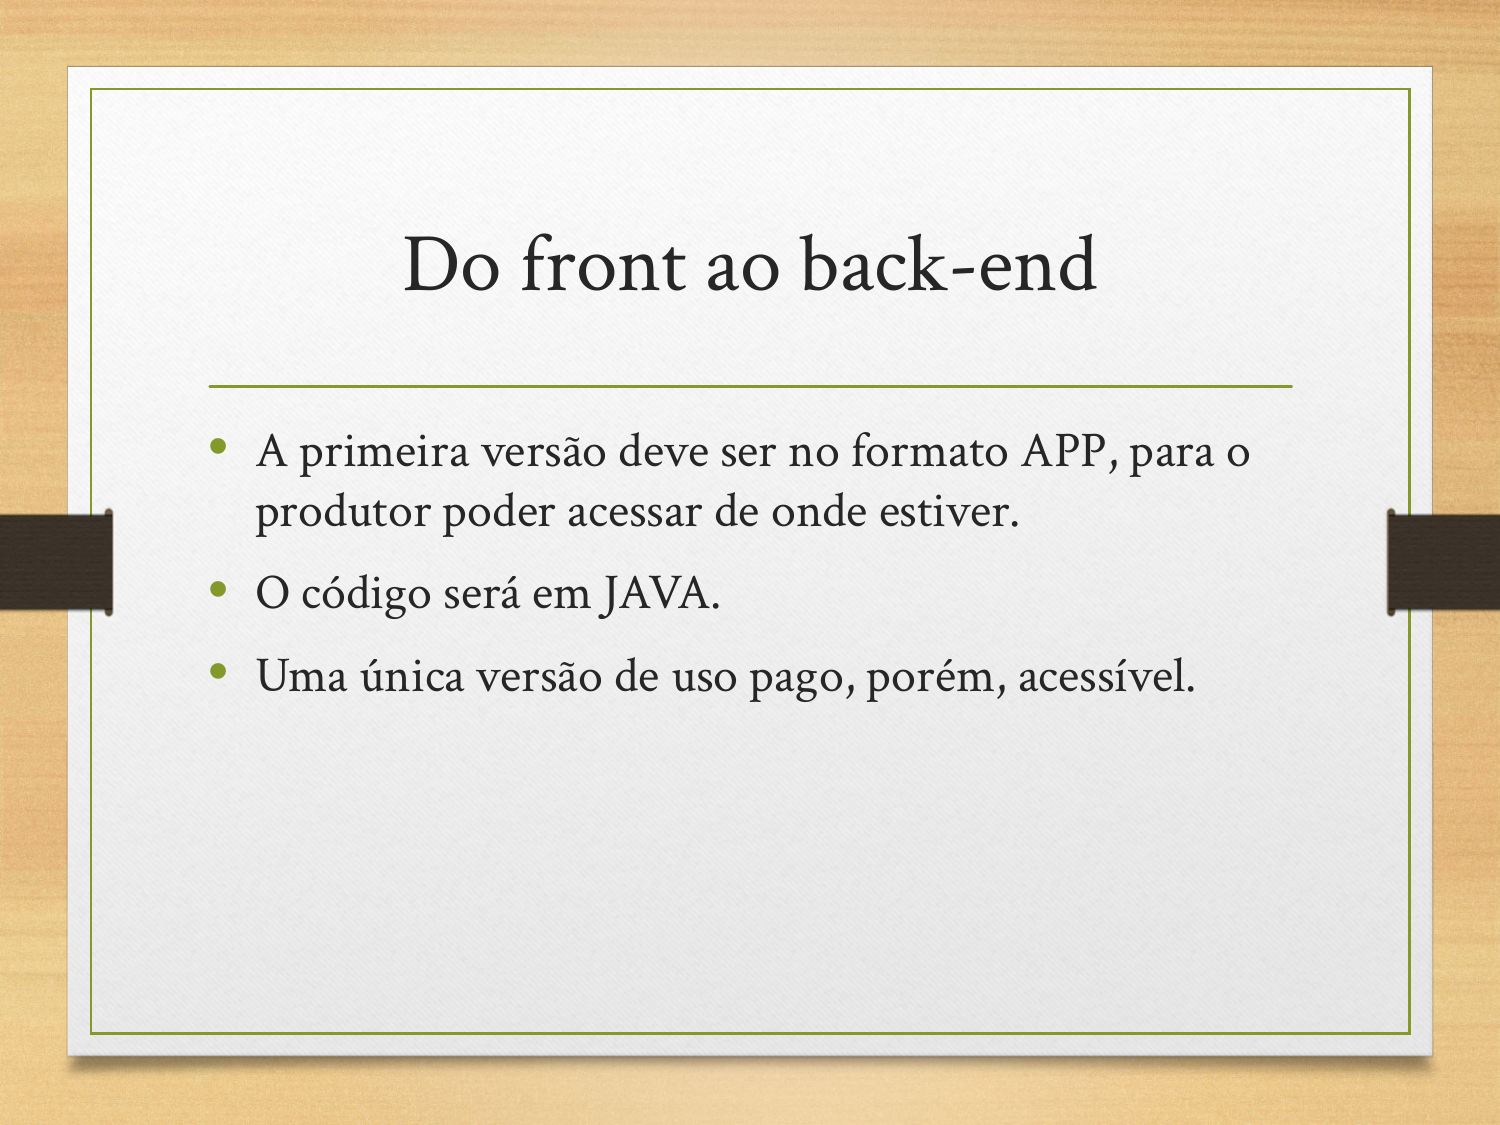

# Do front ao back-end
A primeira versão deve ser no formato APP, para o produtor poder acessar de onde estiver.
O código será em JAVA.
Uma única versão de uso pago, porém, acessível.